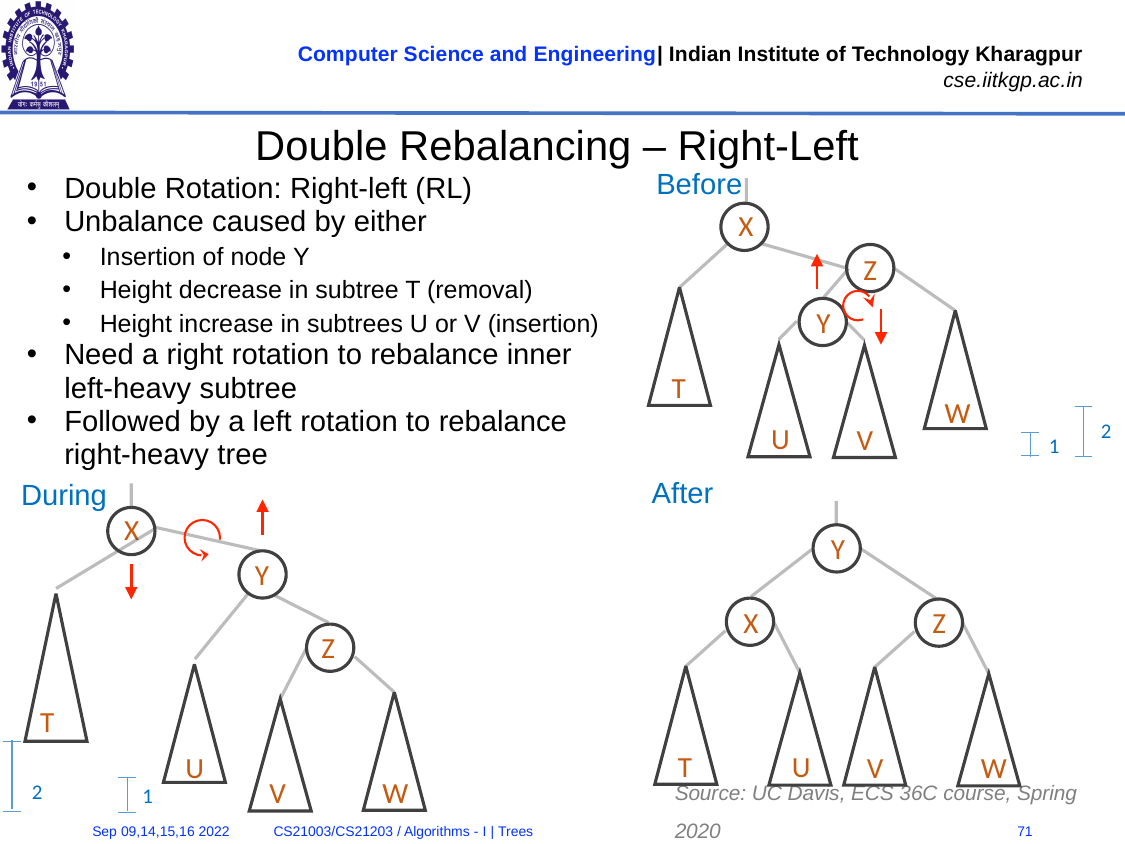

# Double Rebalancing – Right-Left
Before
Double Rotation: Right-left (RL)
Unbalance caused by either
Insertion of node Y
Height decrease in subtree T (removal)
Height increase in subtrees U or V (insertion)
Need a right rotation to rebalance inner left-heavy subtree
Followed by a left rotation to rebalance right-heavy tree
X

Z

T
Y

W

U

V
2
1
After
During
X

Y

T
Z

U

W

V

Y

X
Z

T

V

U

W
2
1
Source: UC Davis, ECS 36C course, Spring 2020
71
CS21003/CS21203 / Algorithms - I | Trees
Sep 09,14,15,16 2022